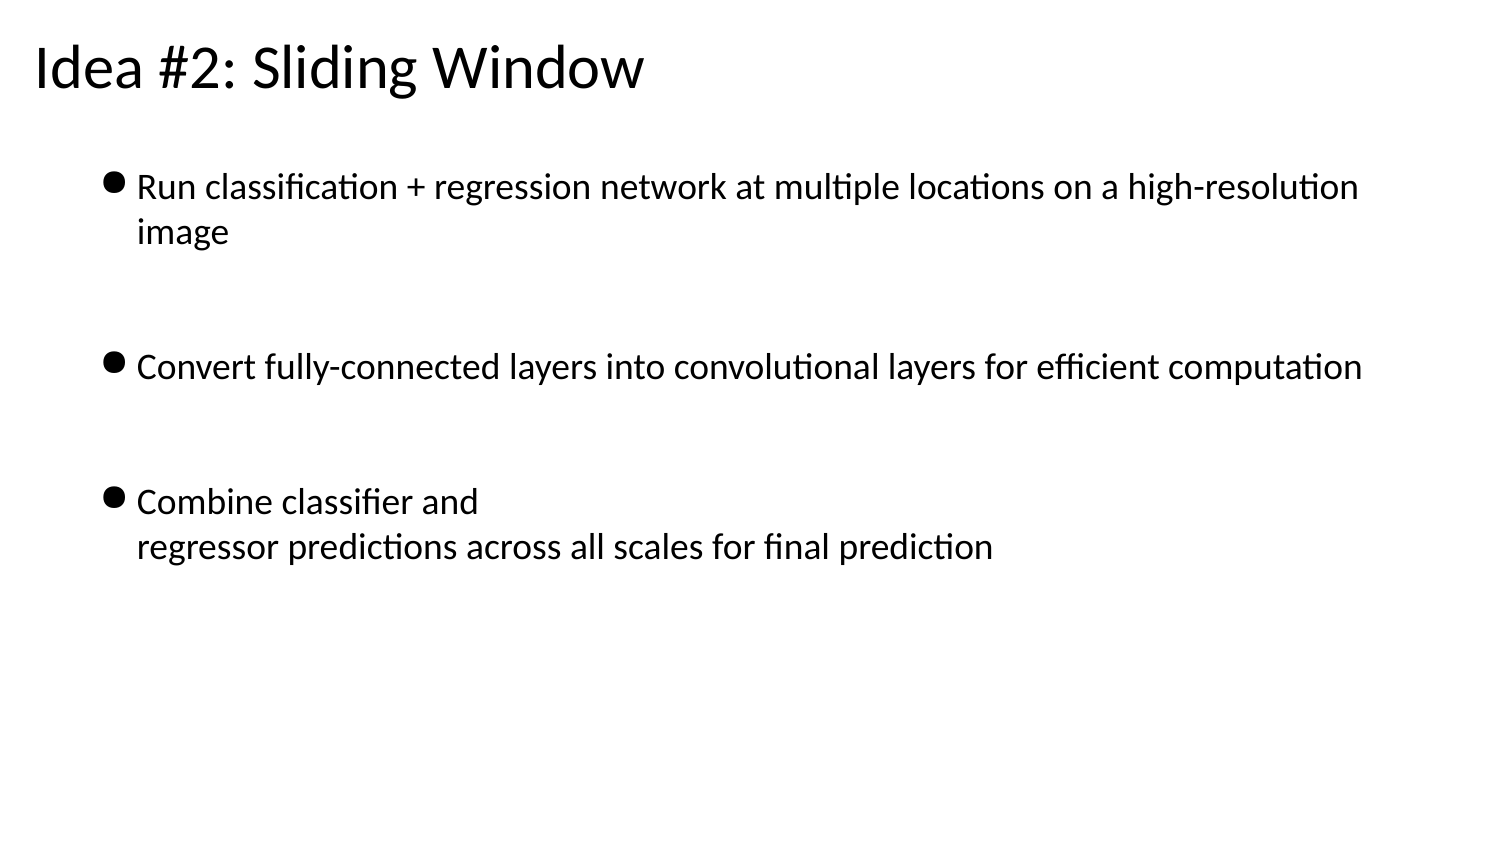

Idea #2: Sliding Window
Run classification + regression network at multiple locations on a high-resolution image

Convert fully-connected layers into convolutional layers for efficient computation

Combine classifier and
regressor predictions across all scales for final prediction